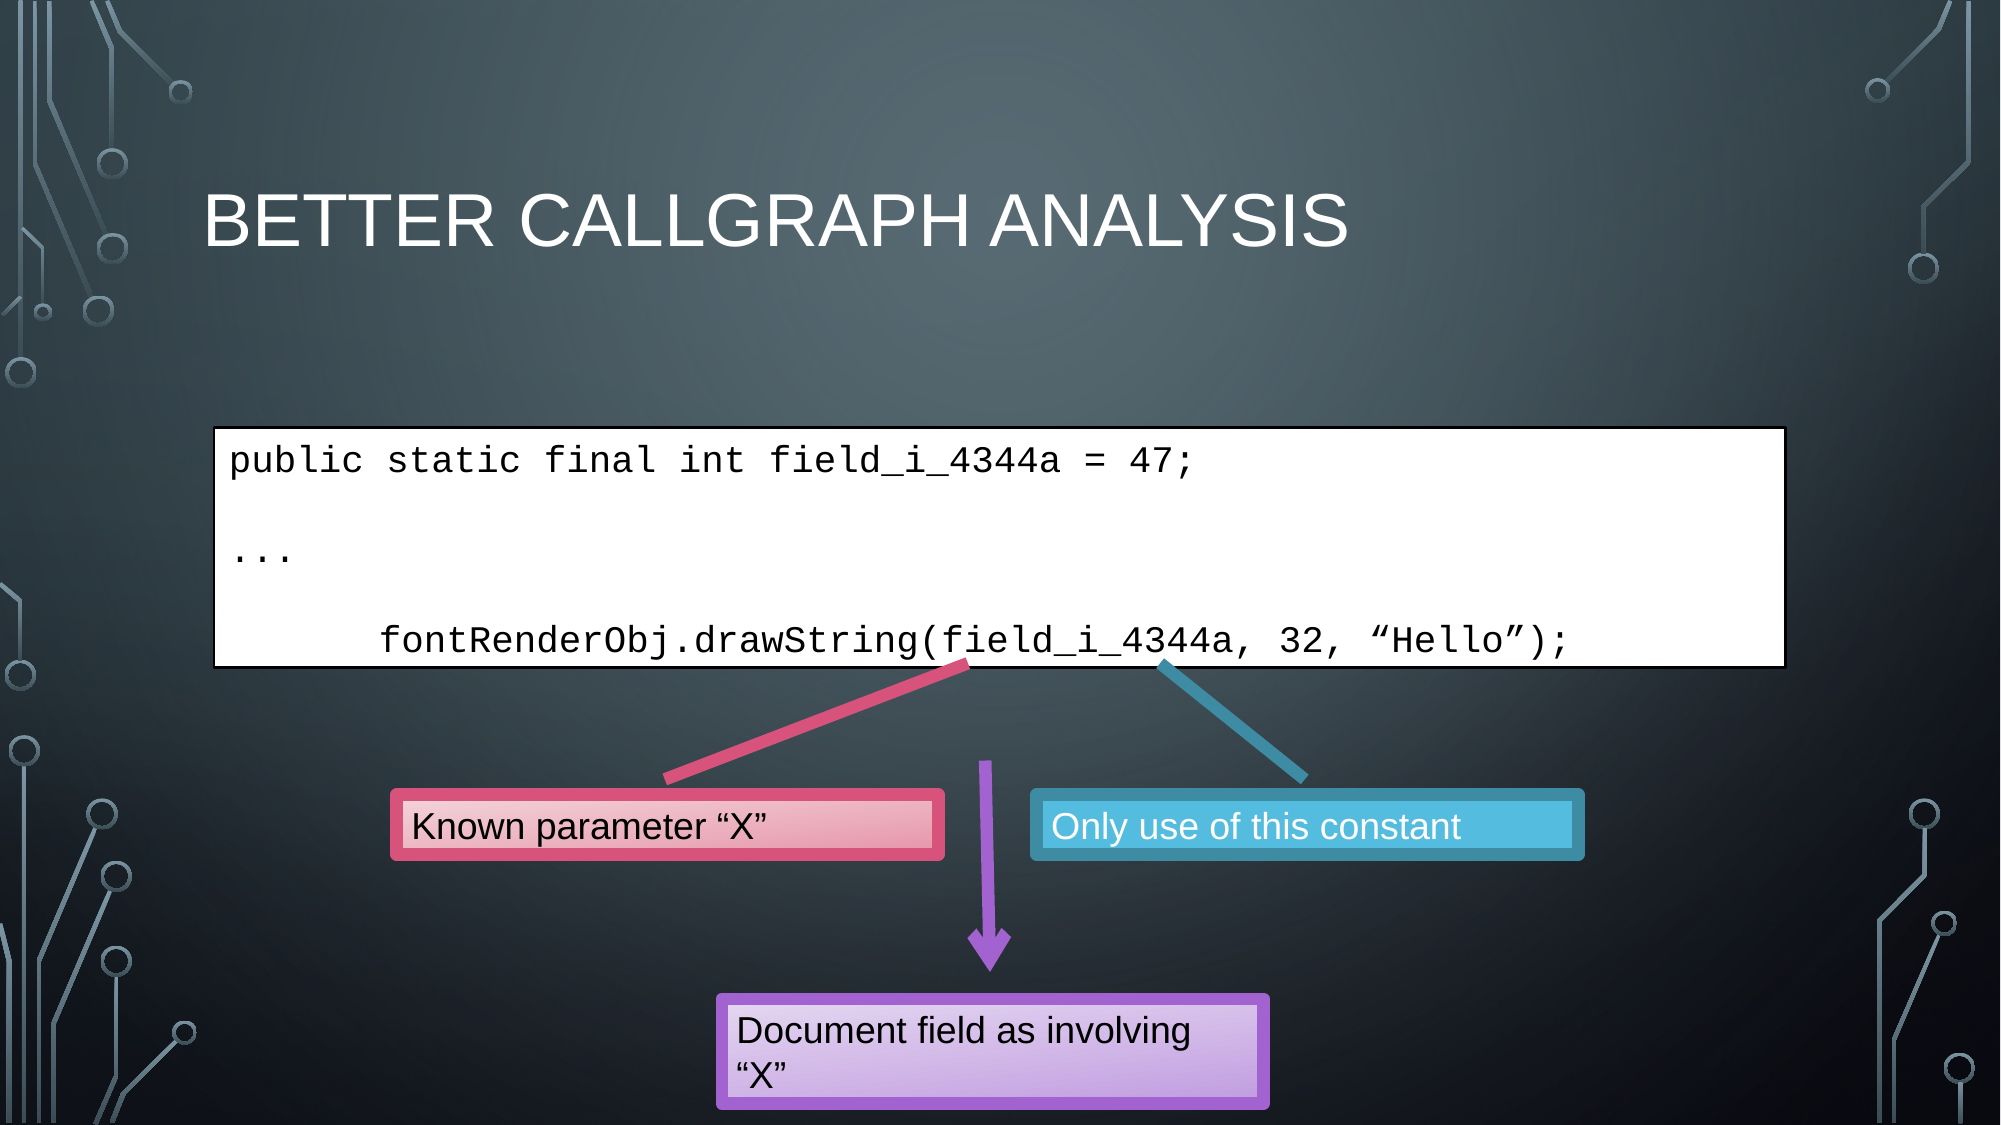

# Better callgraph analysis
public static final int field_i_4344a = 47;

...

	fontRenderObj.drawString(field_i_4344a, 32, “Hello”);
Known parameter “X”
Only use of this constant
Document field as involving “X”